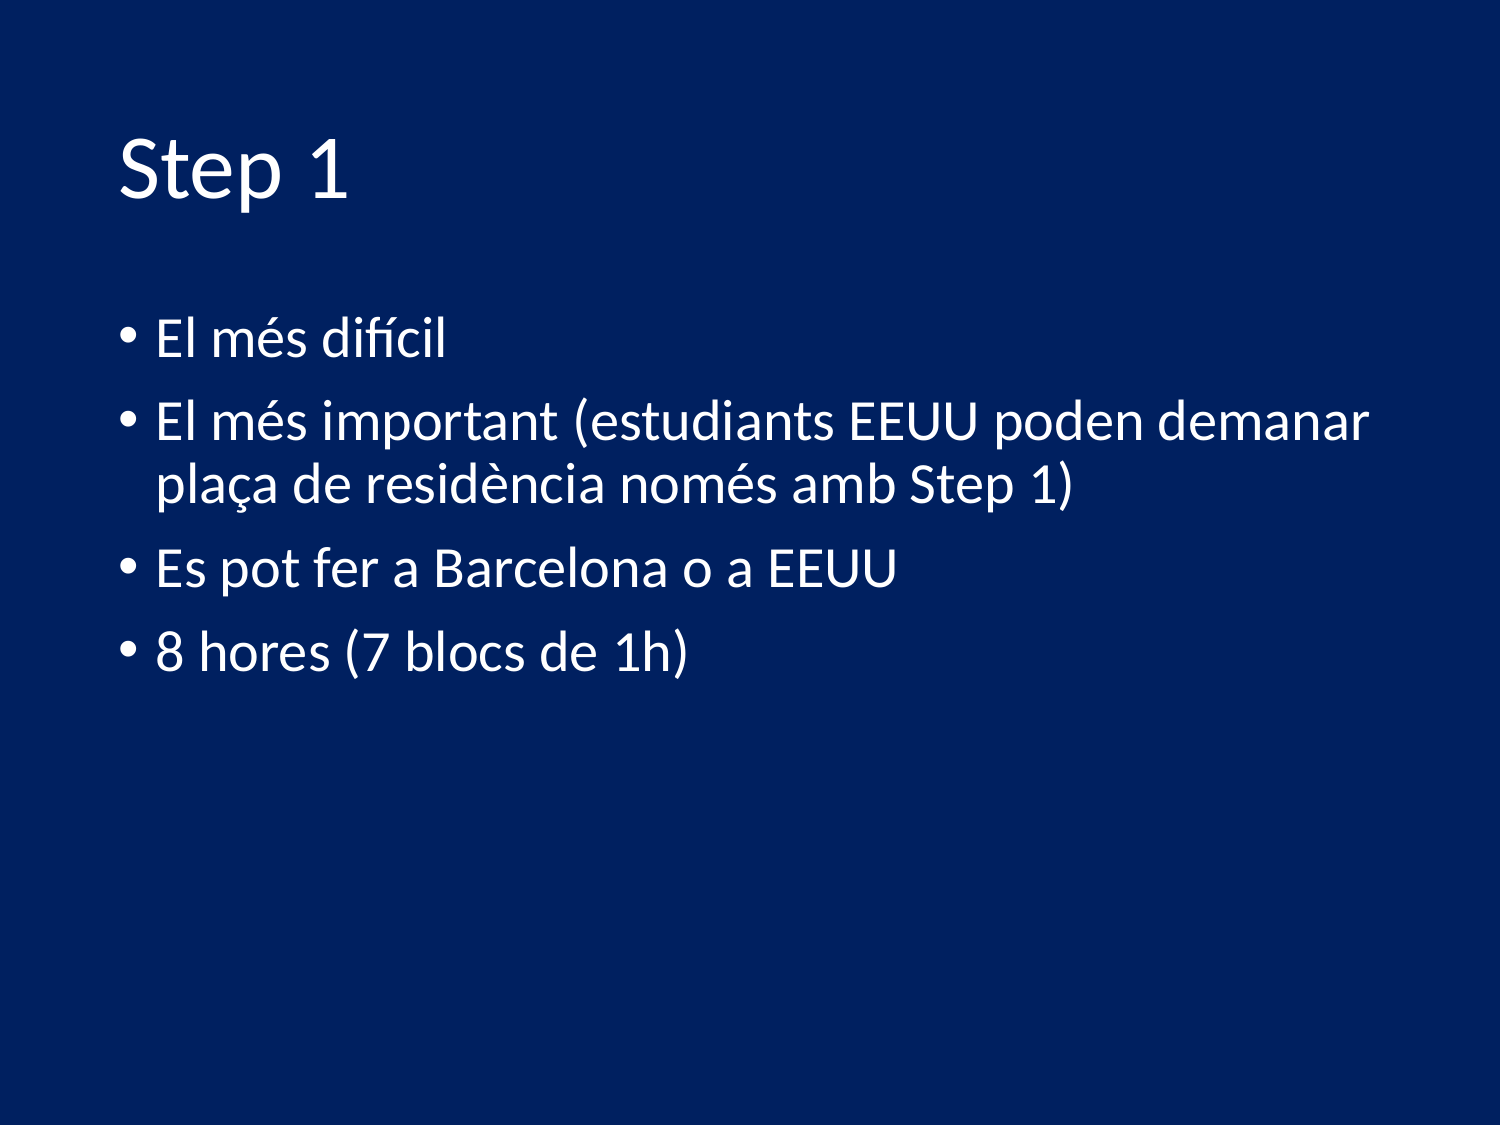

# Step 1
El més difícil
El més important (estudiants EEUU poden demanar plaça de residència només amb Step 1)
Es pot fer a Barcelona o a EEUU
8 hores (7 blocs de 1h)